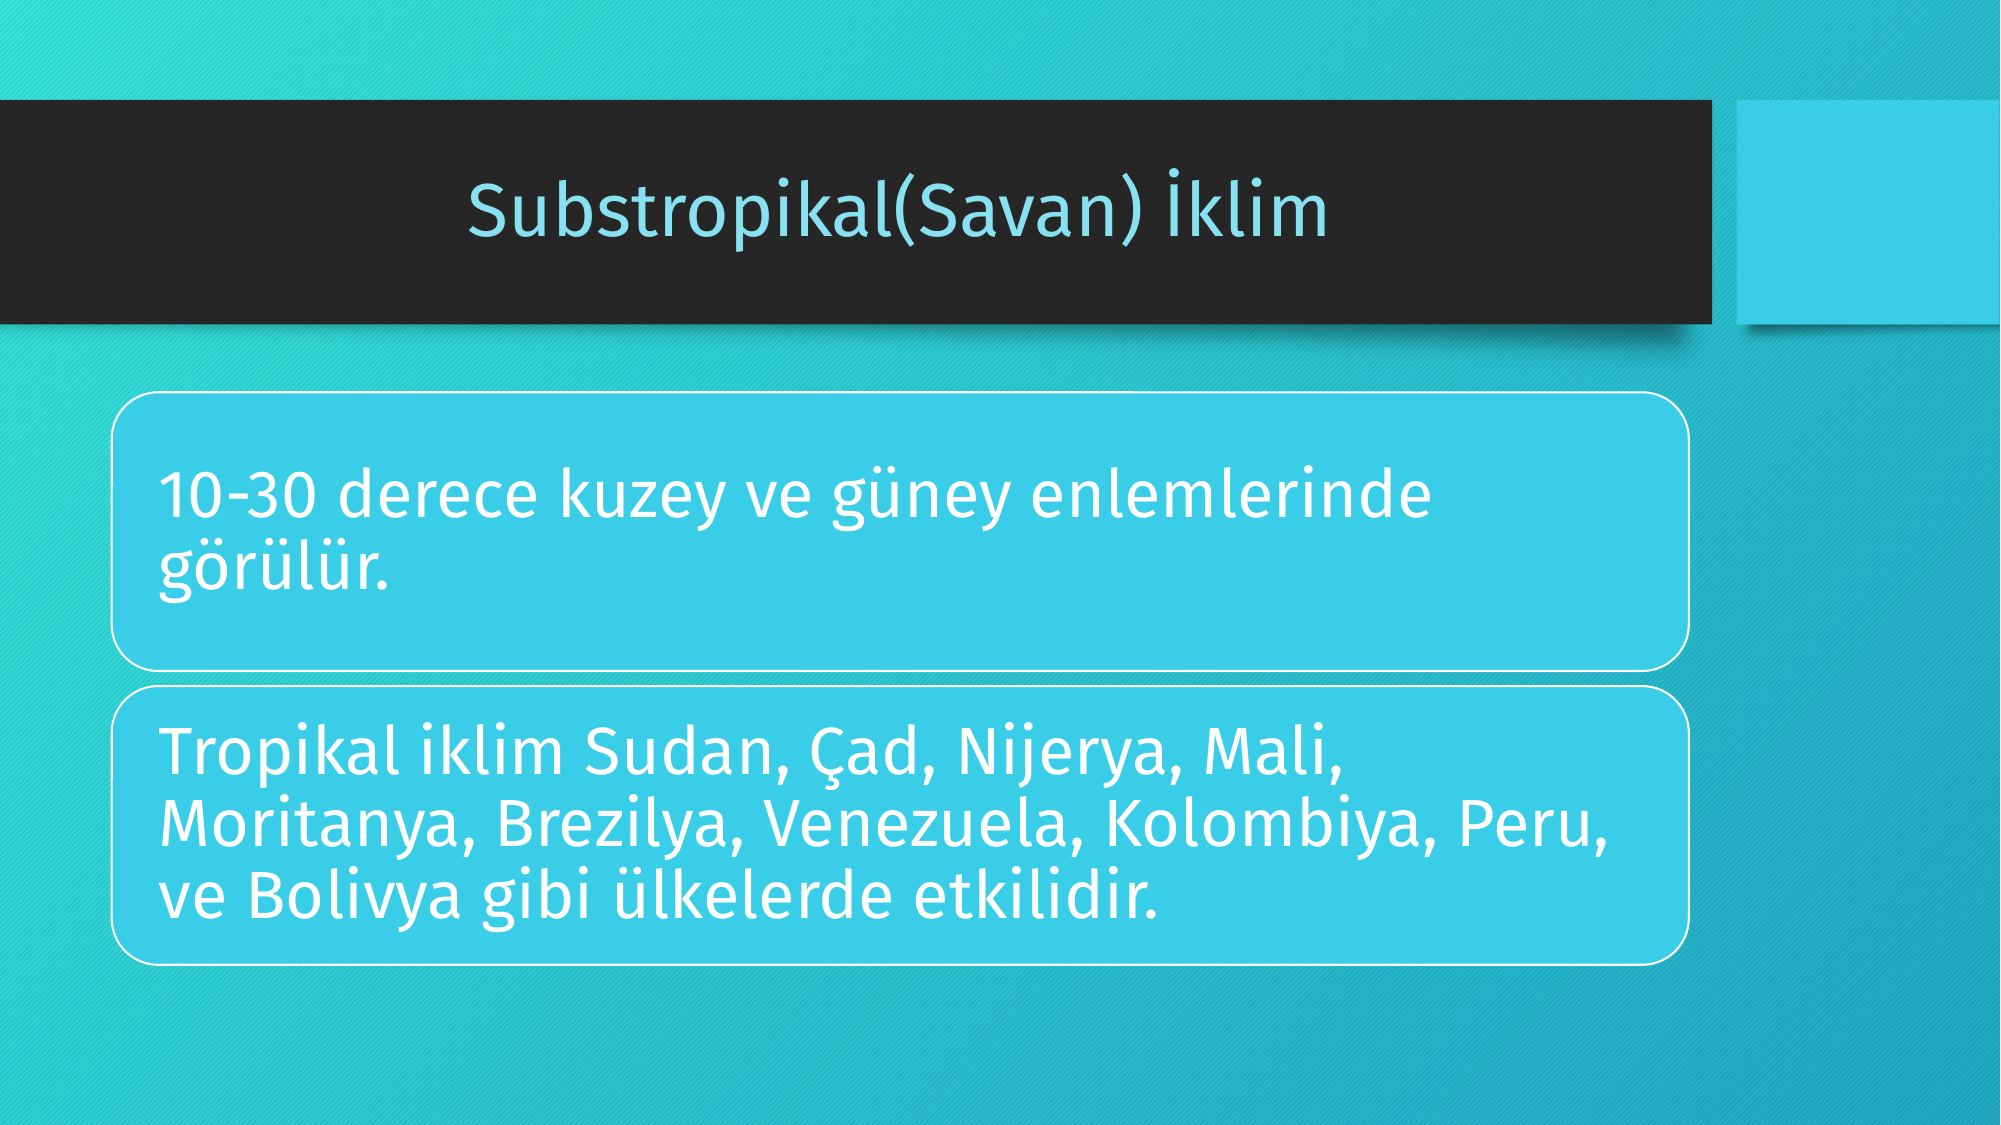

# Substropikal(Savan) İklim
10-30 derece kuzey ve güney enlemlerinde görülür.
Tropikal iklim Sudan, Çad, Nijerya, Mali, Moritanya, Brezilya, Venezuela, Kolombiya, Peru, ve Bolivya gibi ülkelerde etkilidir.